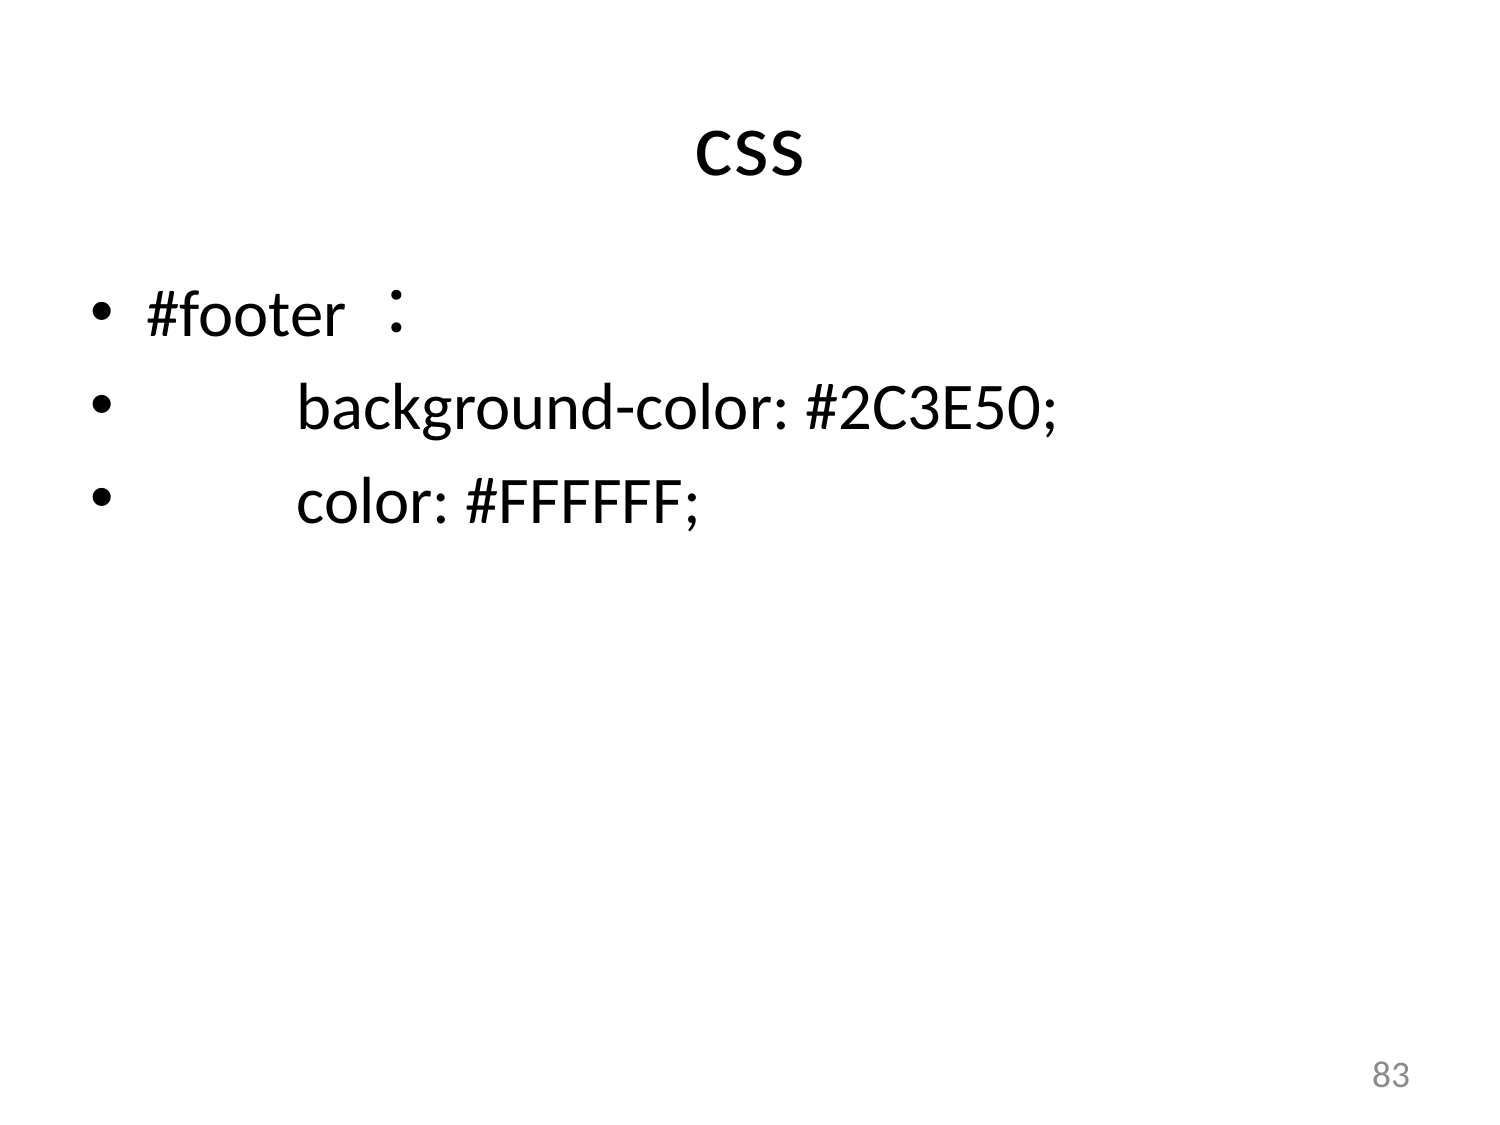

# css
#footer：
	background-color: #2C3E50;
	color: #FFFFFF;
83